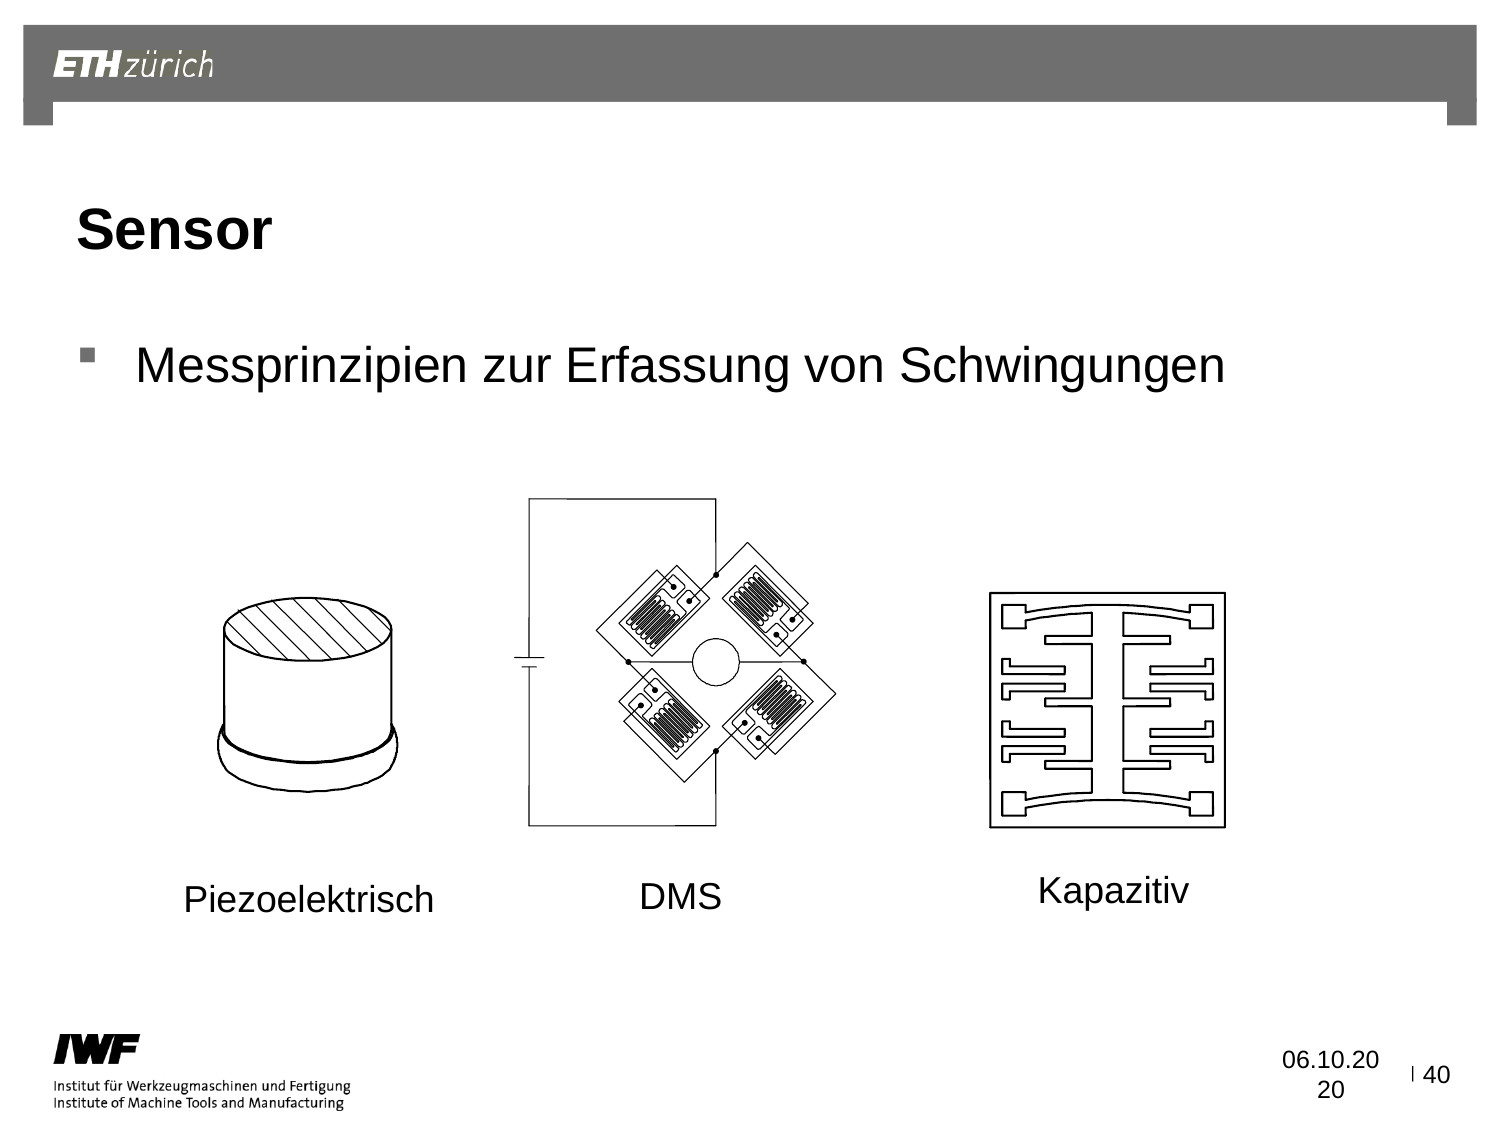

# Sensor
Messprinzipien zur Erfassung von Schwingungen

Kapazitiv
DMS
Piezoelektrisch
06.10.2020
40